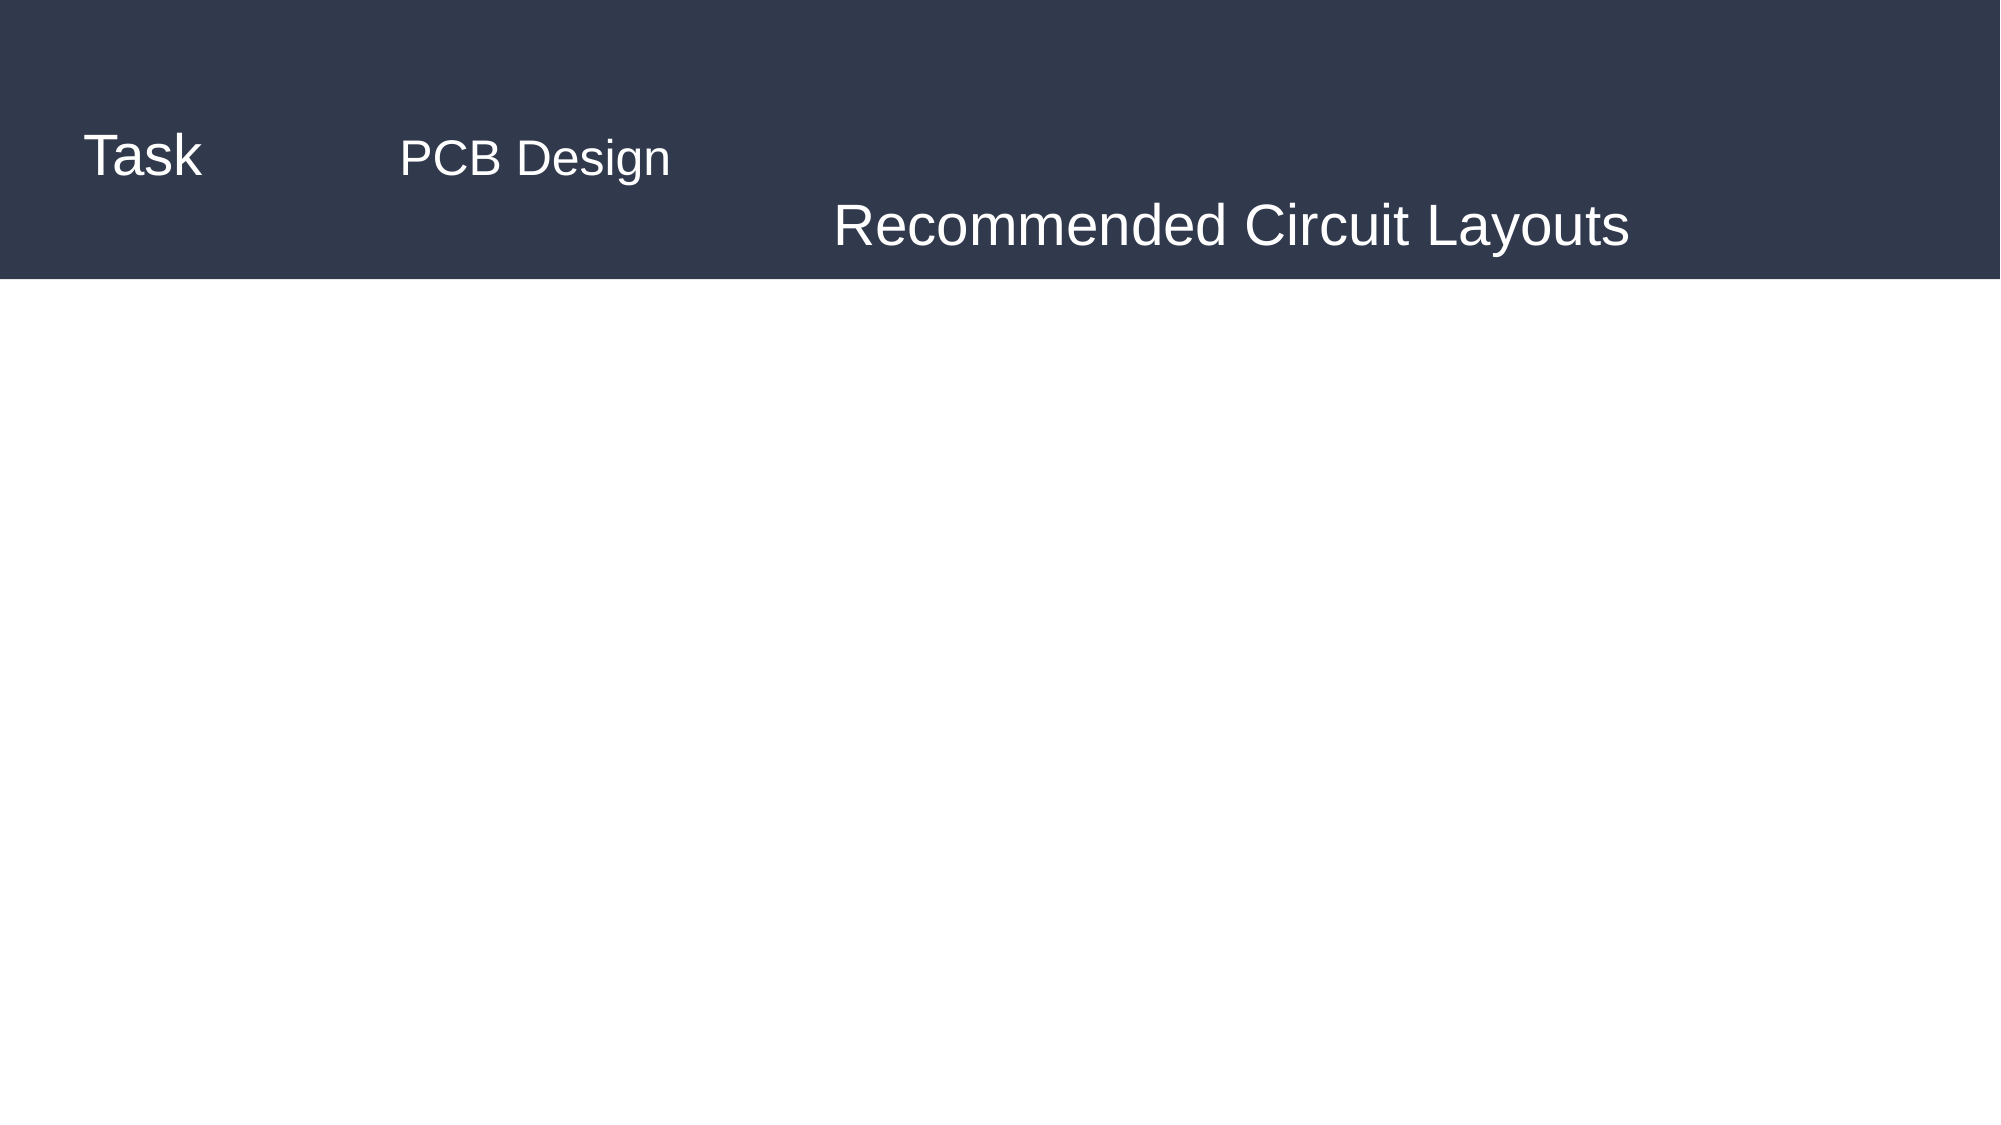

# Task 		 PCB Design
					Recommended Circuit Layouts